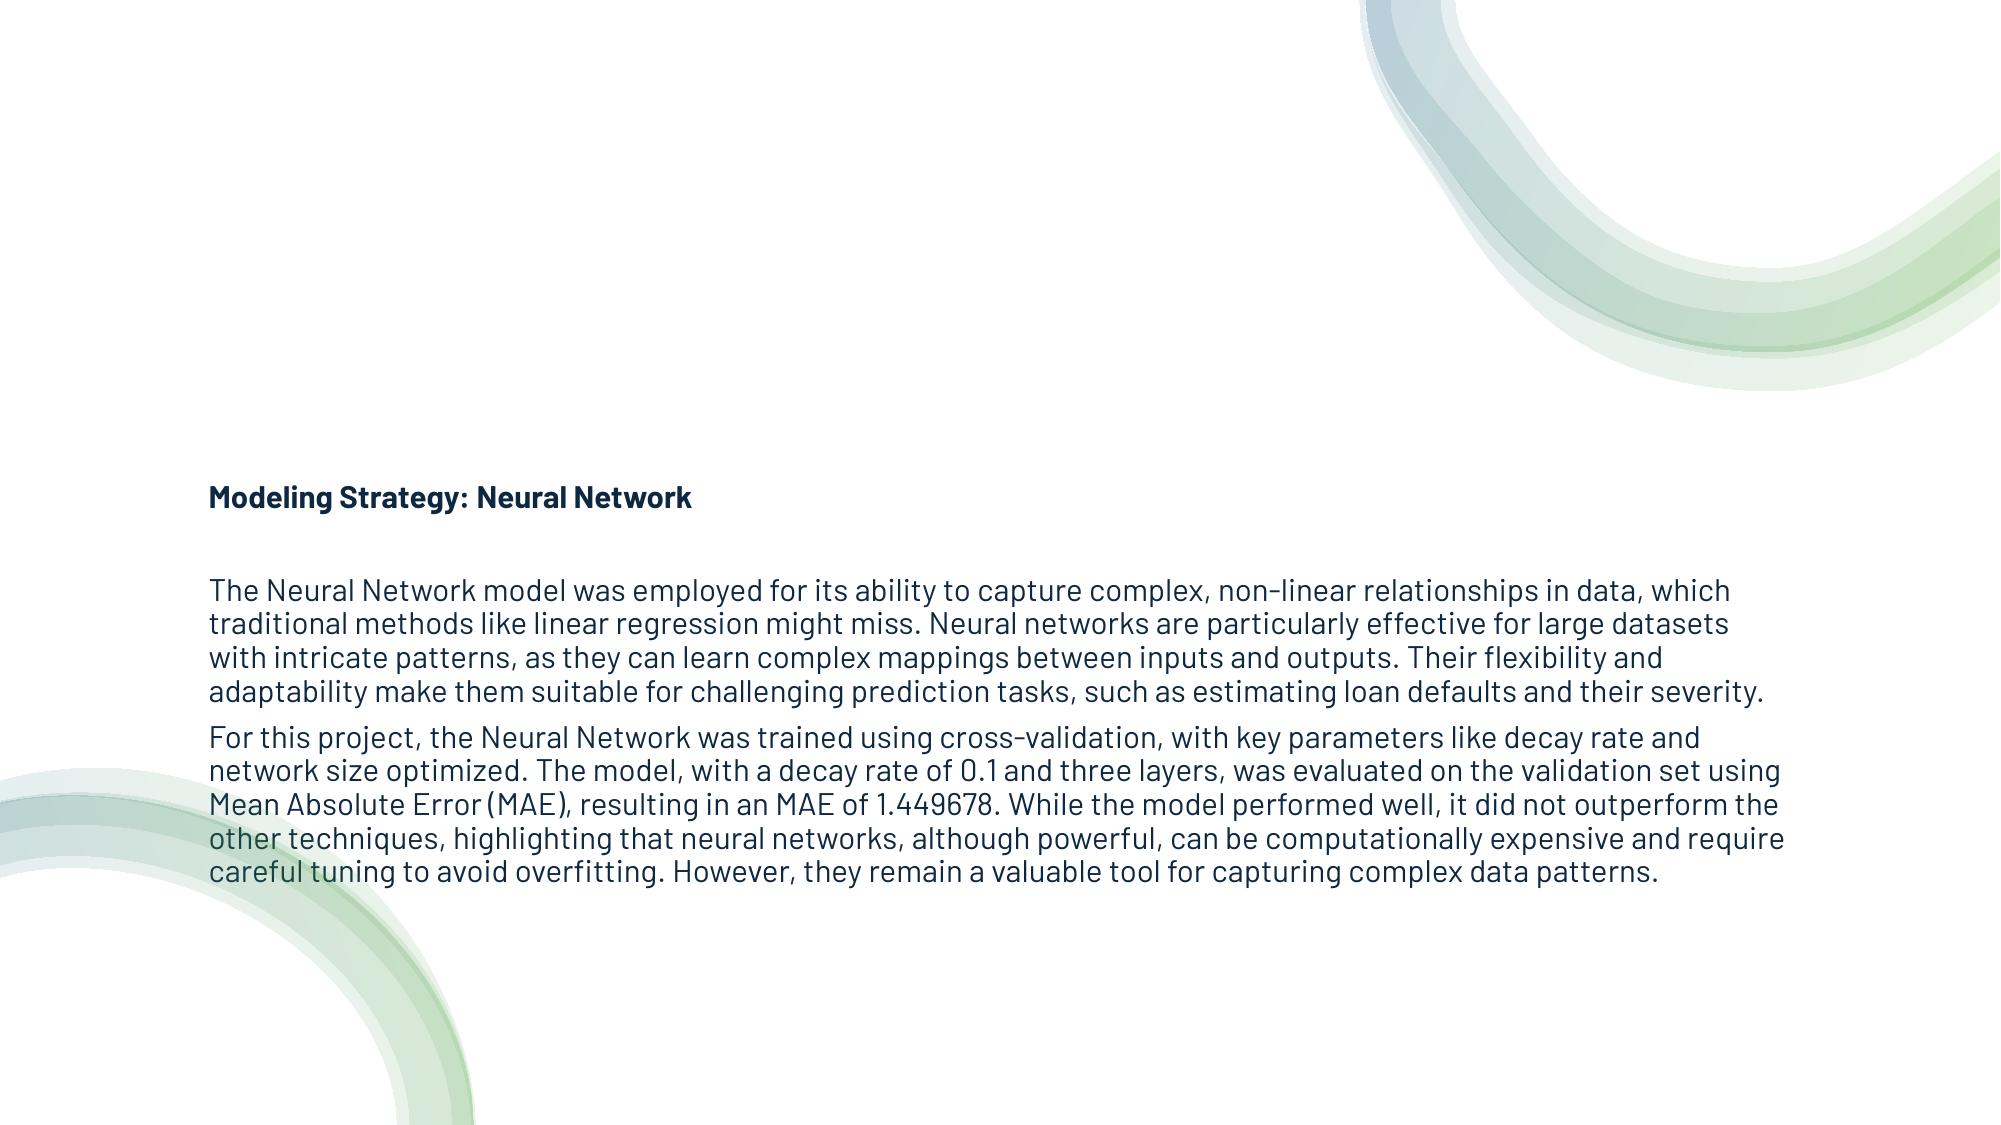

Modeling Strategy: Neural Network

The Neural Network model was employed for its ability to capture complex, non-linear relationships in data, which traditional methods like linear regression might miss. Neural networks are particularly effective for large datasets with intricate patterns, as they can learn complex mappings between inputs and outputs. Their flexibility and adaptability make them suitable for challenging prediction tasks, such as estimating loan defaults and their severity.
For this project, the Neural Network was trained using cross-validation, with key parameters like decay rate and network size optimized. The model, with a decay rate of 0.1 and three layers, was evaluated on the validation set using Mean Absolute Error (MAE), resulting in an MAE of 1.449678. While the model performed well, it did not outperform the other techniques, highlighting that neural networks, although powerful, can be computationally expensive and require careful tuning to avoid overfitting. However, they remain a valuable tool for capturing complex data patterns.